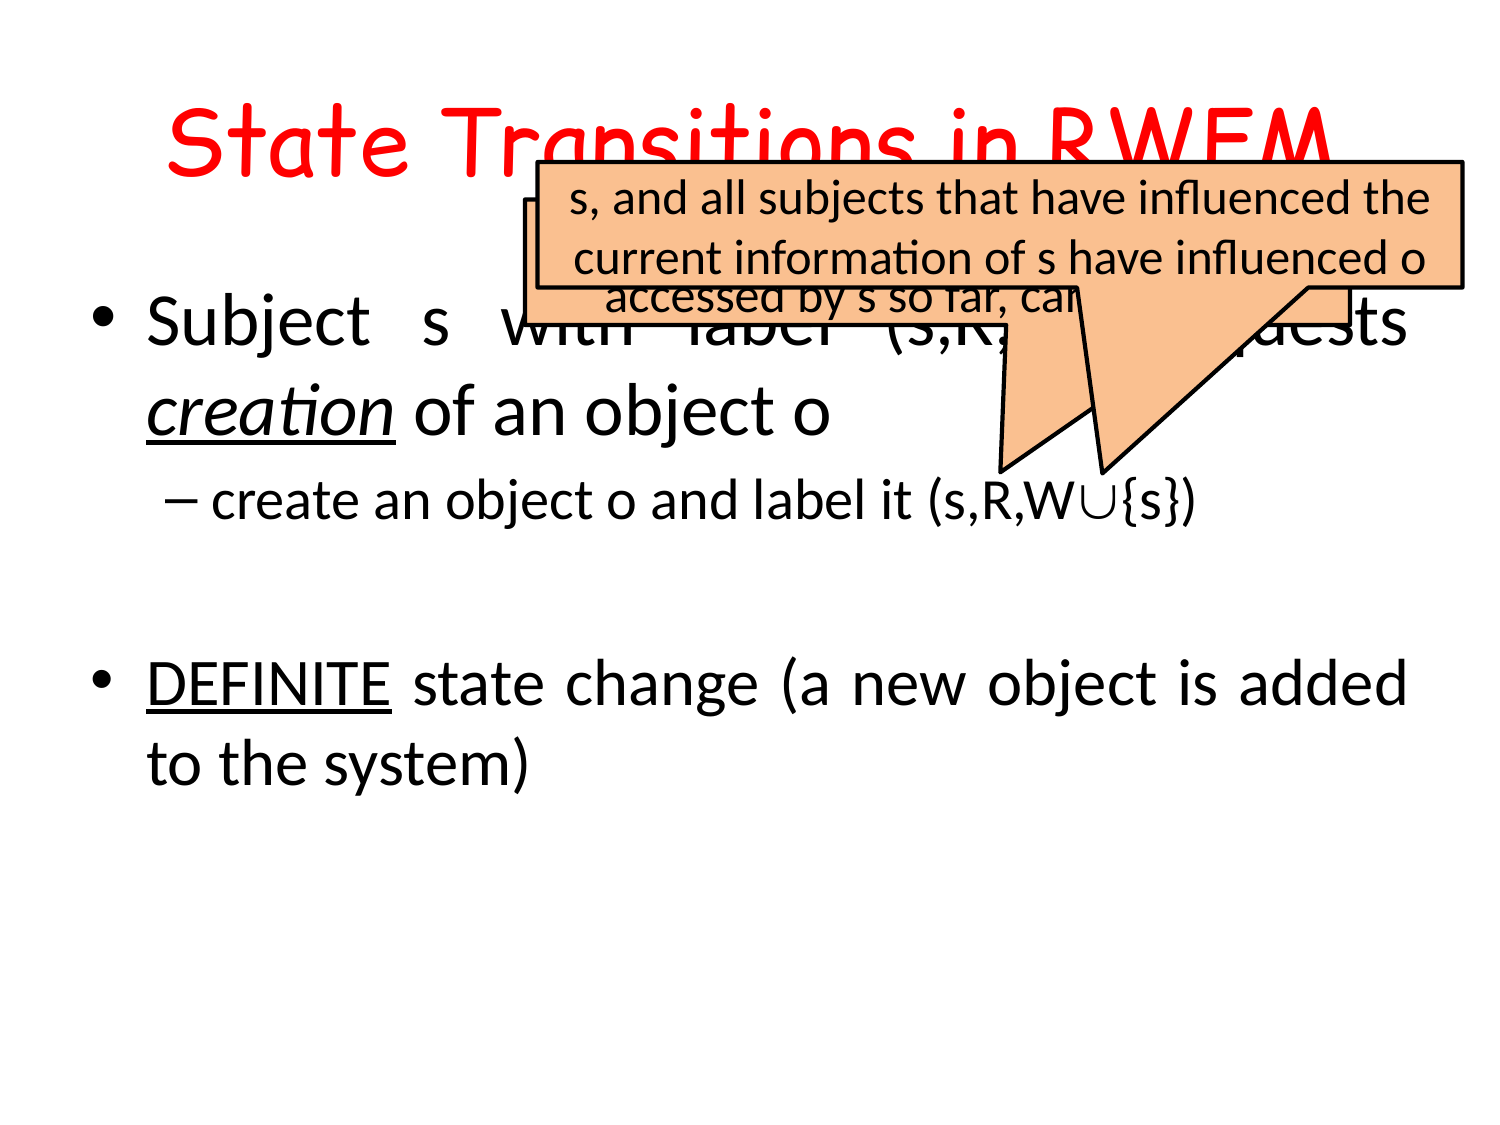

# State Transitions in RWFM
s, and all subjects that have influenced the current information of s have influenced o
all subjects that can access information accessed by s so far, can access o
Subject s with label (s,R,W) requests creation of an object o
create an object o and label it (s,R,W∪{s})

DEFINITE state change (a new object is added to the system)